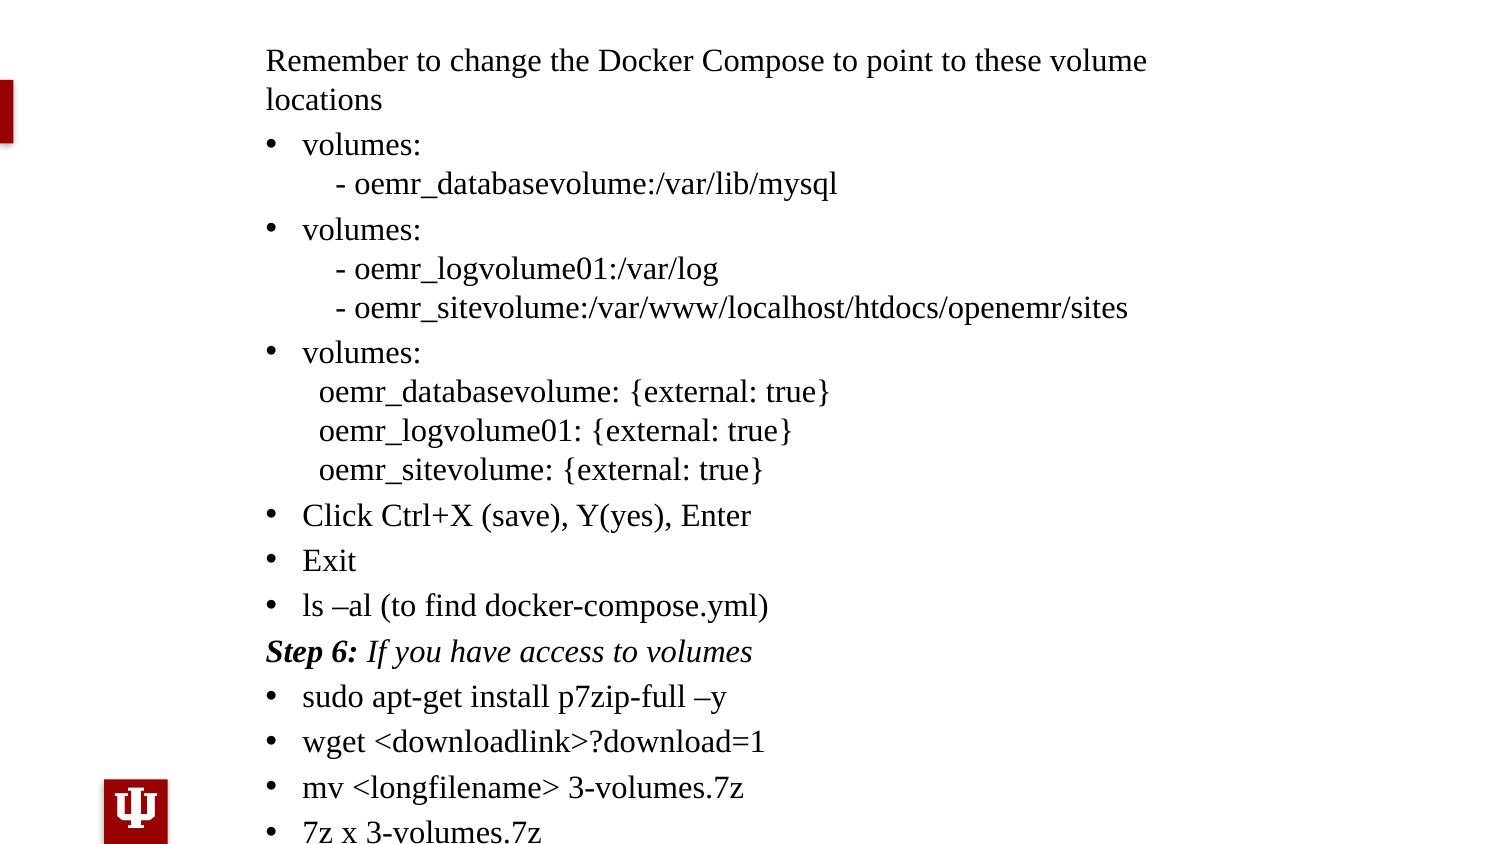

Remember to change the Docker Compose to point to these volume locations
volumes:
    - oemr_databasevolume:/var/lib/mysql
volumes:
    - oemr_logvolume01:/var/log
    - oemr_sitevolume:/var/www/localhost/htdocs/openemr/sites
volumes:
  oemr_databasevolume: {external: true}
  oemr_logvolume01: {external: true}
  oemr_sitevolume: {external: true}
Click Ctrl+X (save), Y(yes), Enter
Exit
ls –al (to find docker-compose.yml)
Step 6: If you have access to volumes
sudo apt-get install p7zip-full –y
wget <downloadlink>?download=1
mv <longfilename> 3-volumes.7z
7z x 3-volumes.7z